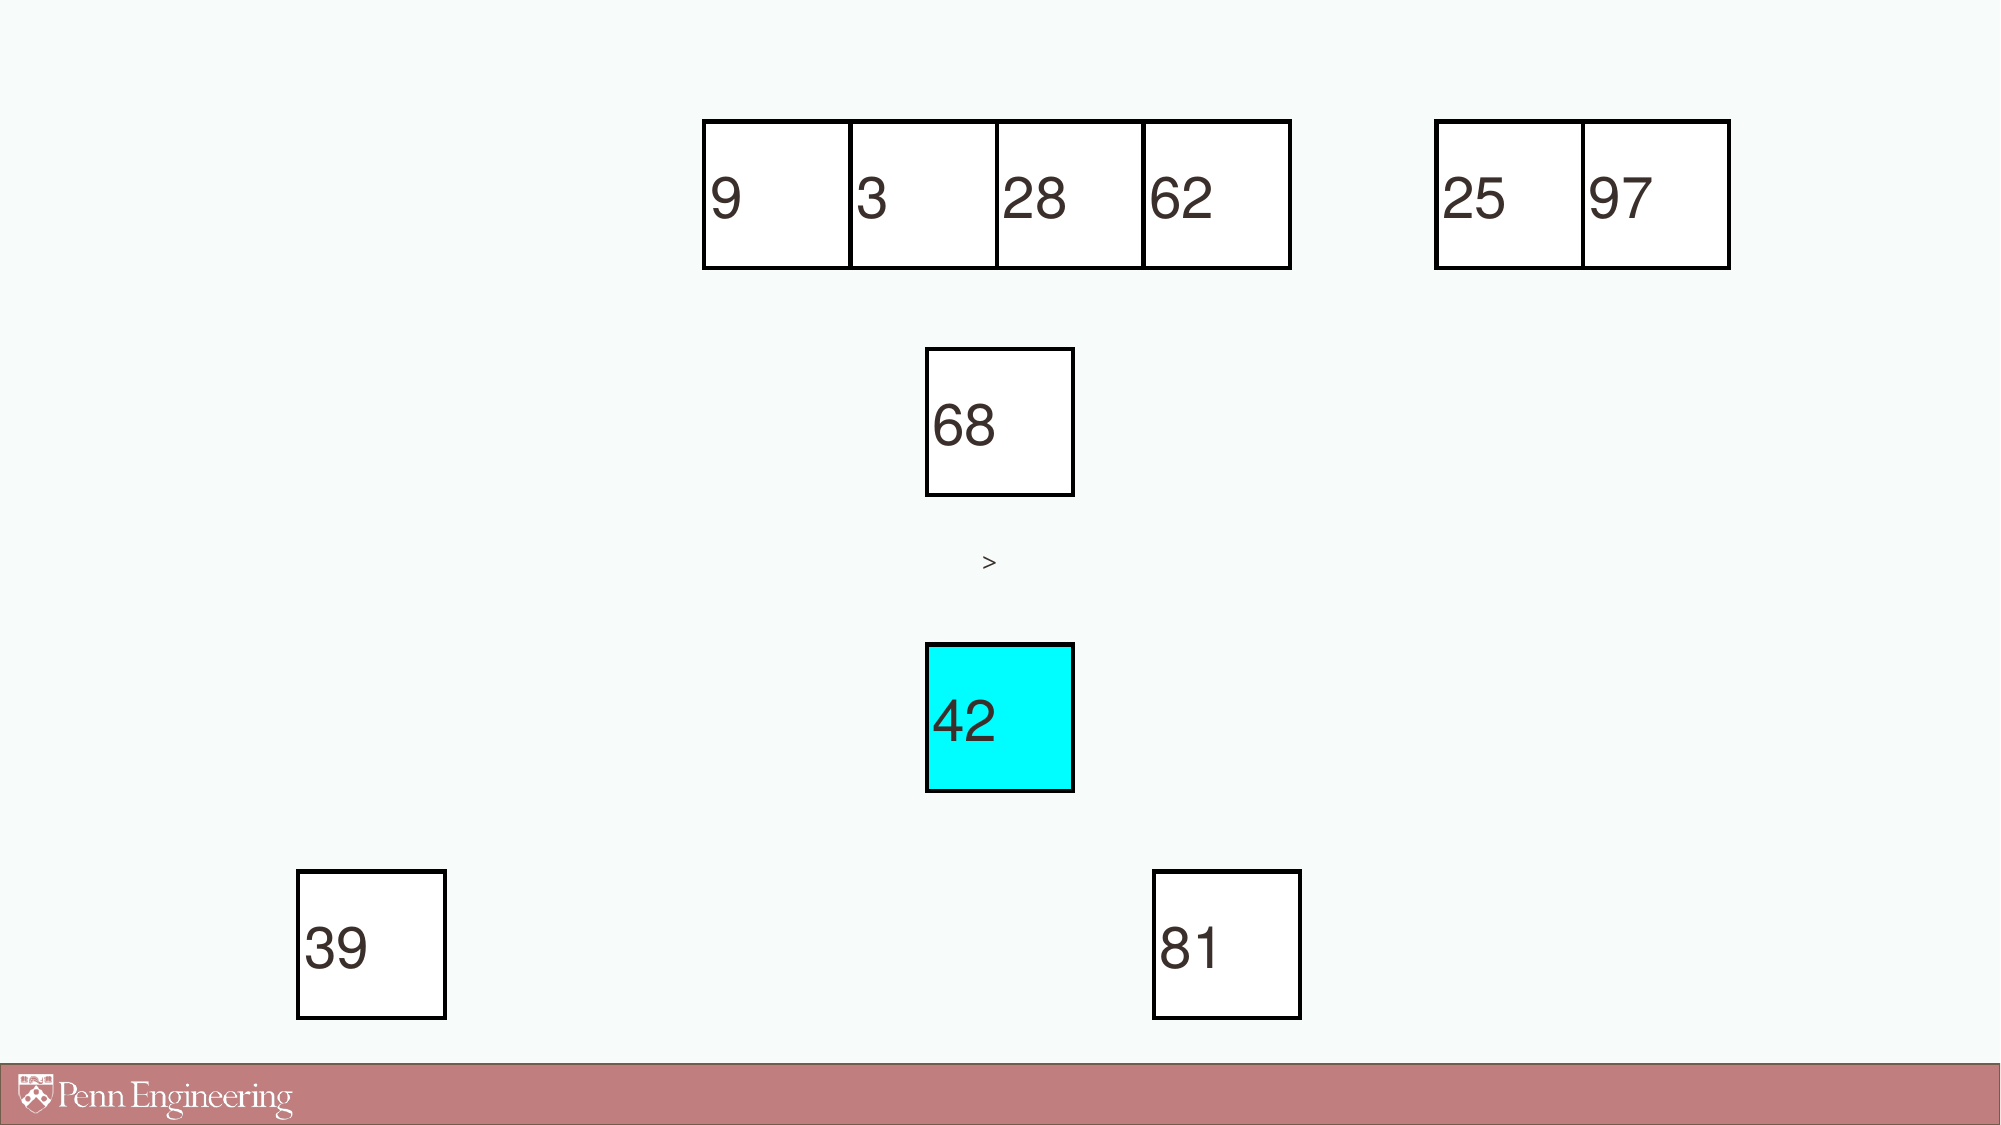

9
3
28
62
25
97
68
>
42
39
81